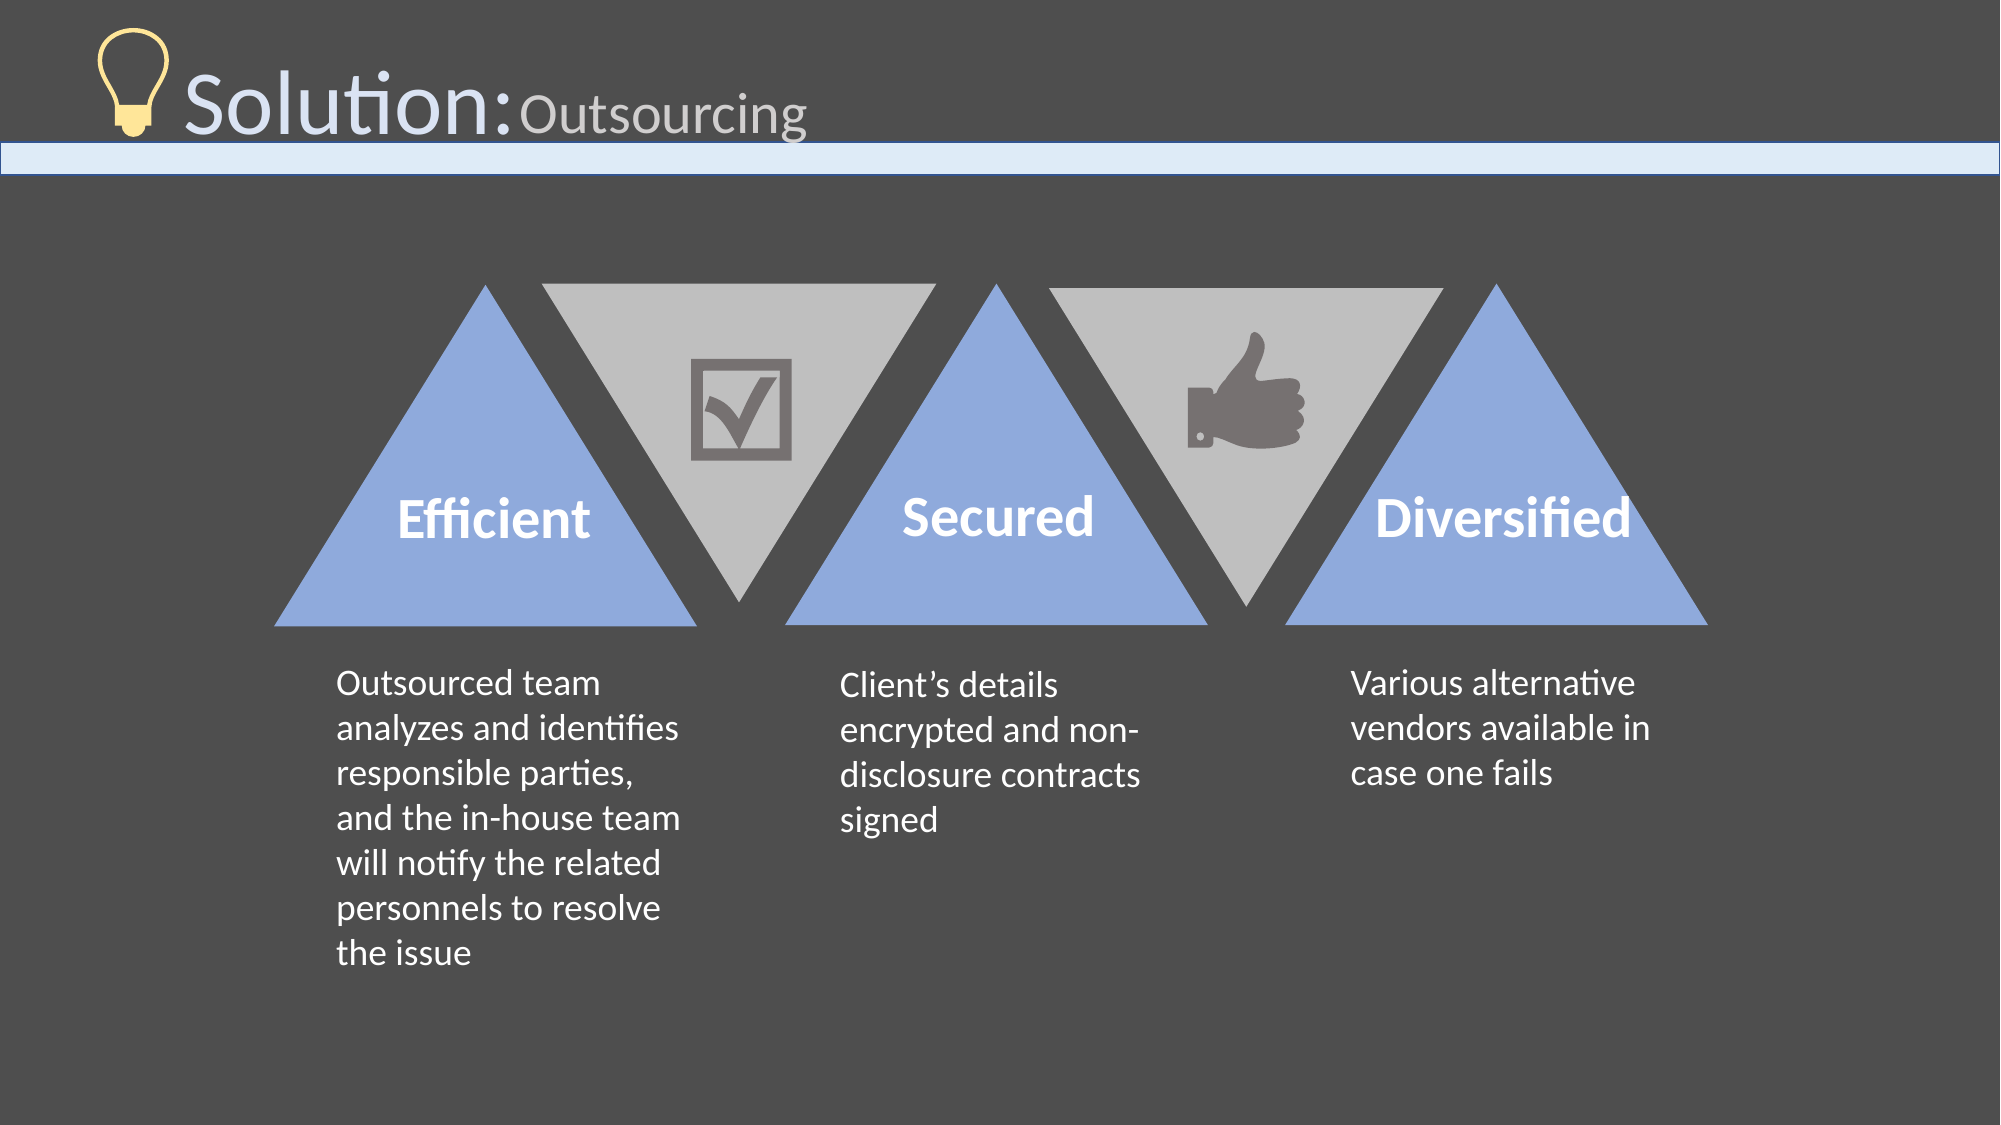

Solution:
Outsourcing

Secured
Diversified
Efficient
Outsourced team analyzes and identifies responsible parties, and the in-house team will notify the related personnels to resolve the issue
Various alternative vendors available in case one fails
Client’s details encrypted and non-disclosure contracts signed